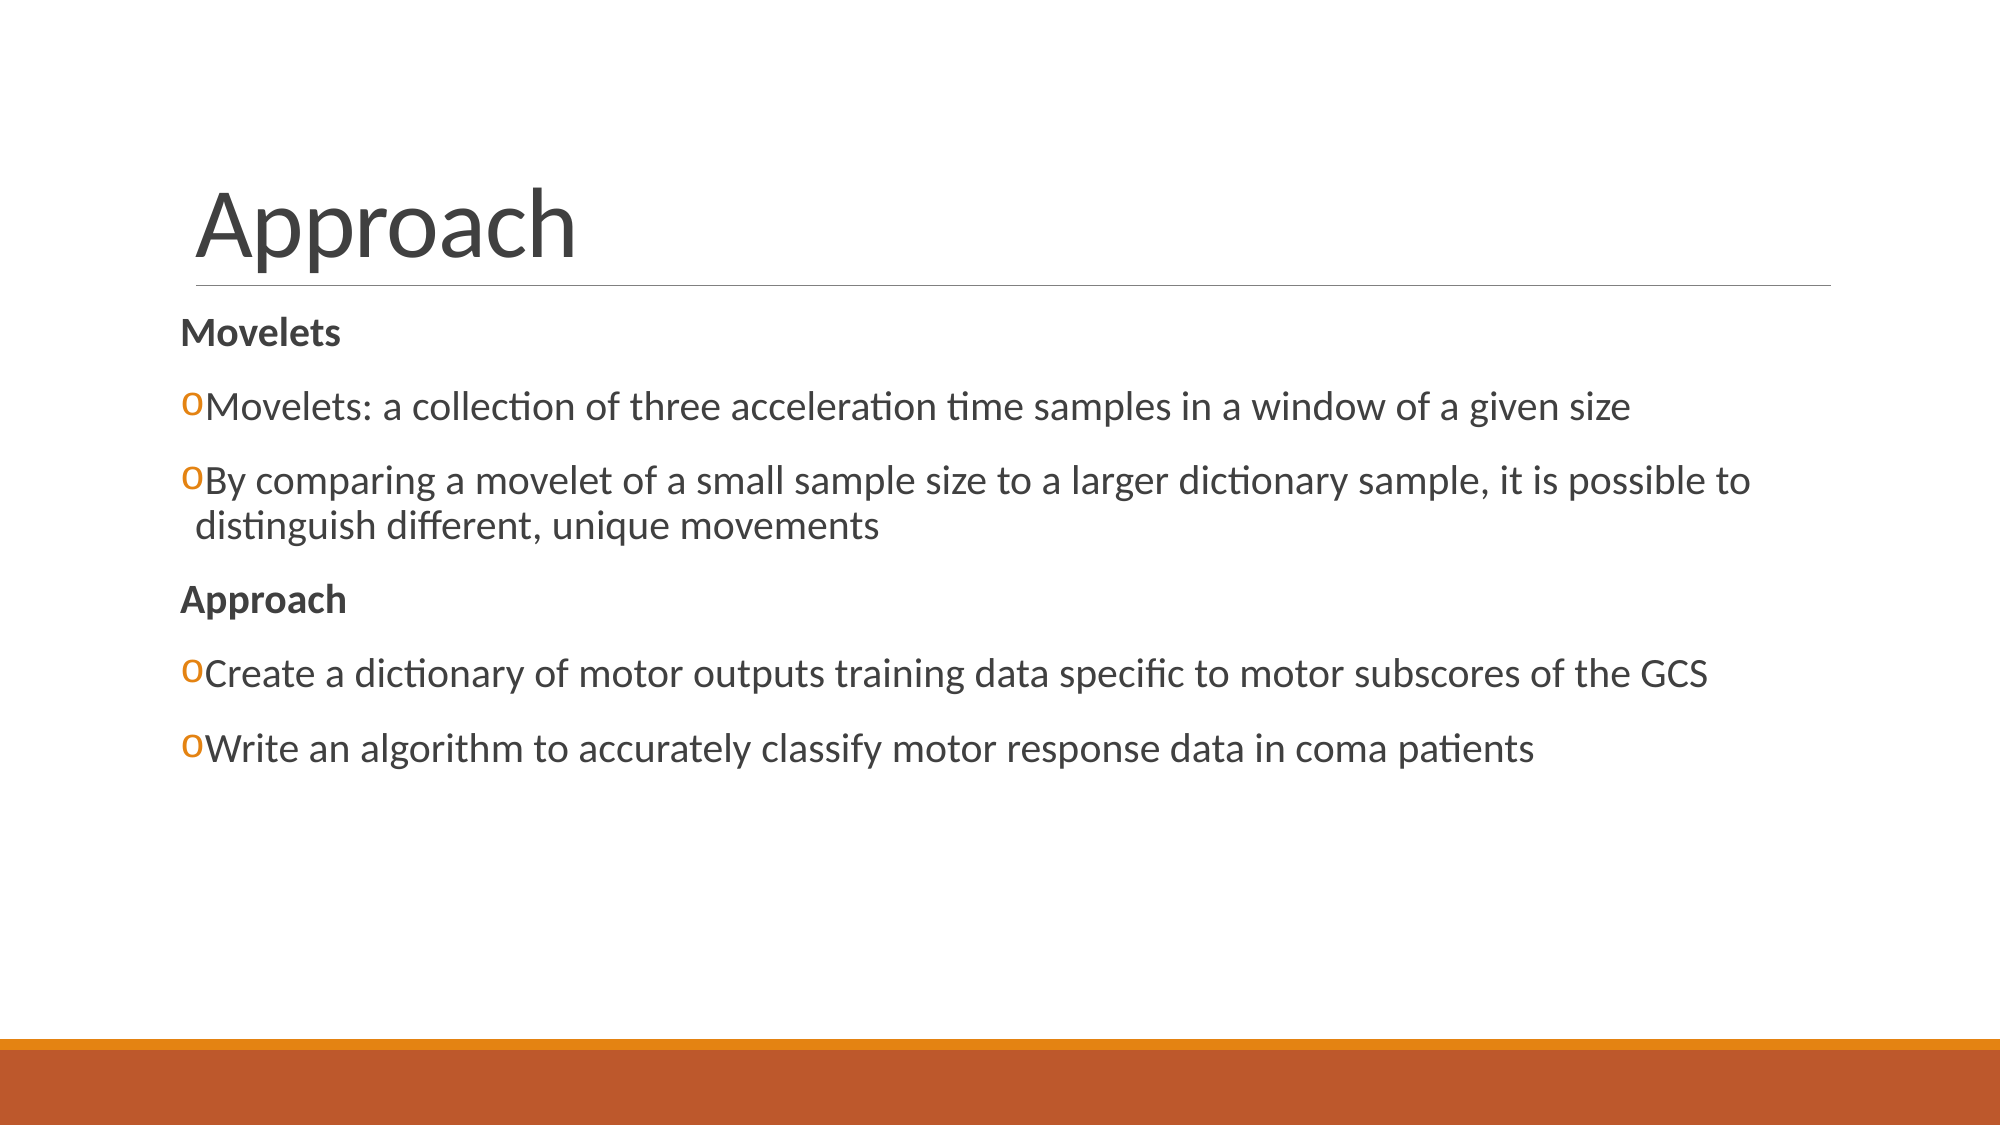

# Approach
Movelets
Movelets: a collection of three acceleration time samples in a window of a given size
By comparing a movelet of a small sample size to a larger dictionary sample, it is possible to distinguish different, unique movements
Approach
Create a dictionary of motor outputs training data specific to motor subscores of the GCS
Write an algorithm to accurately classify motor response data in coma patients